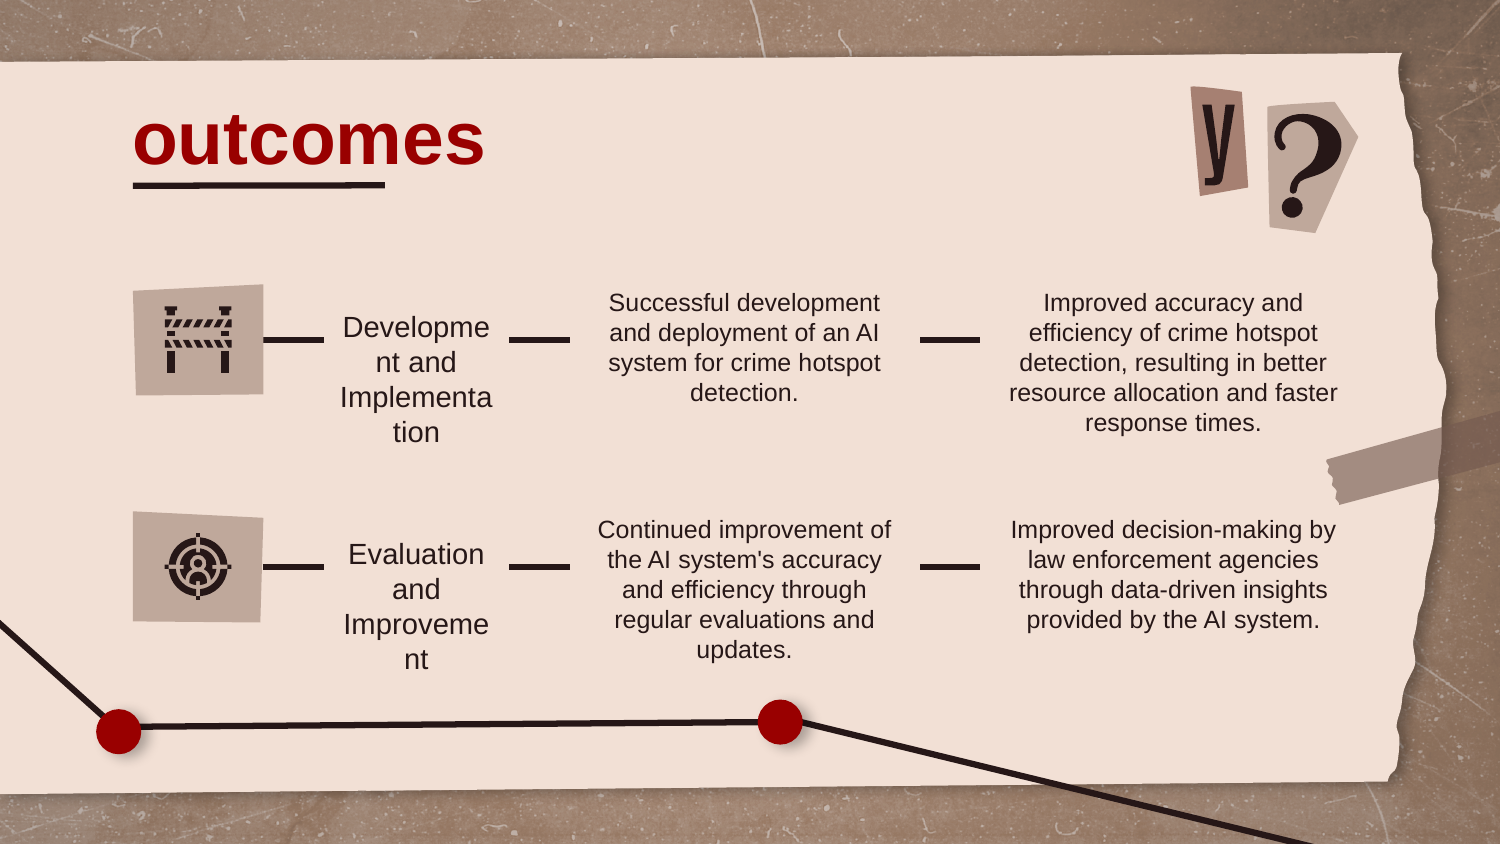

# outcomes

Successful development and deployment of an AI system for crime hotspot detection.
Improved accuracy and efficiency of crime hotspot detection, resulting in better resource allocation and faster response times.

Development and Implementation

Continued improvement of the AI system's accuracy and efficiency through regular evaluations and updates.
Improved decision-making by law enforcement agencies through data-driven insights provided by the AI system.

Evaluation and Improvement